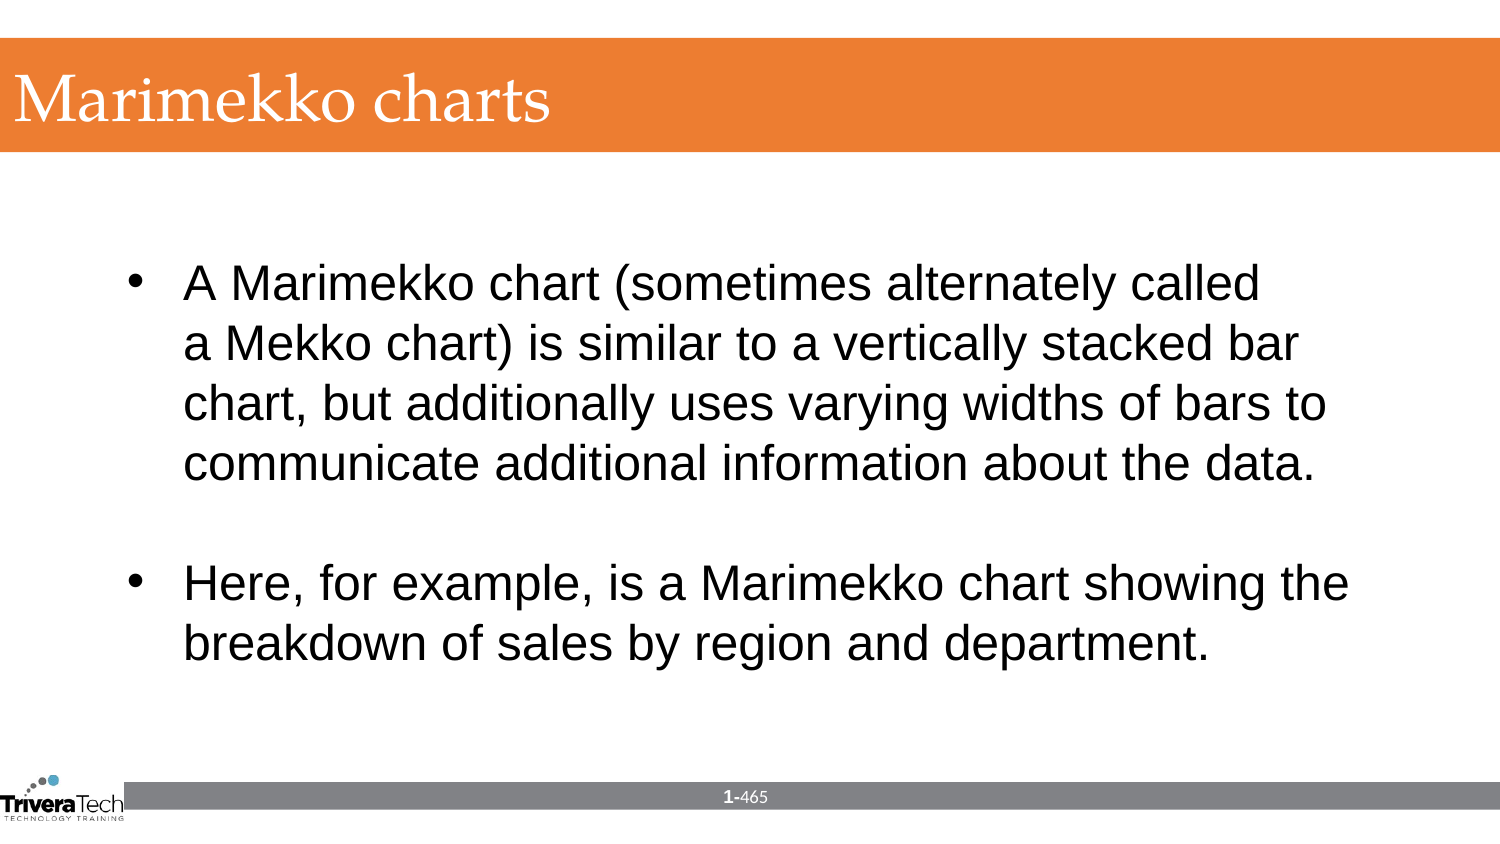

Marimekko charts
A Marimekko chart (sometimes alternately called a Mekko chart) is similar to a vertically stacked bar chart, but additionally uses varying widths of bars to communicate additional information about the data.

Here, for example, is a Marimekko chart showing the breakdown of sales by region and department.
1-465